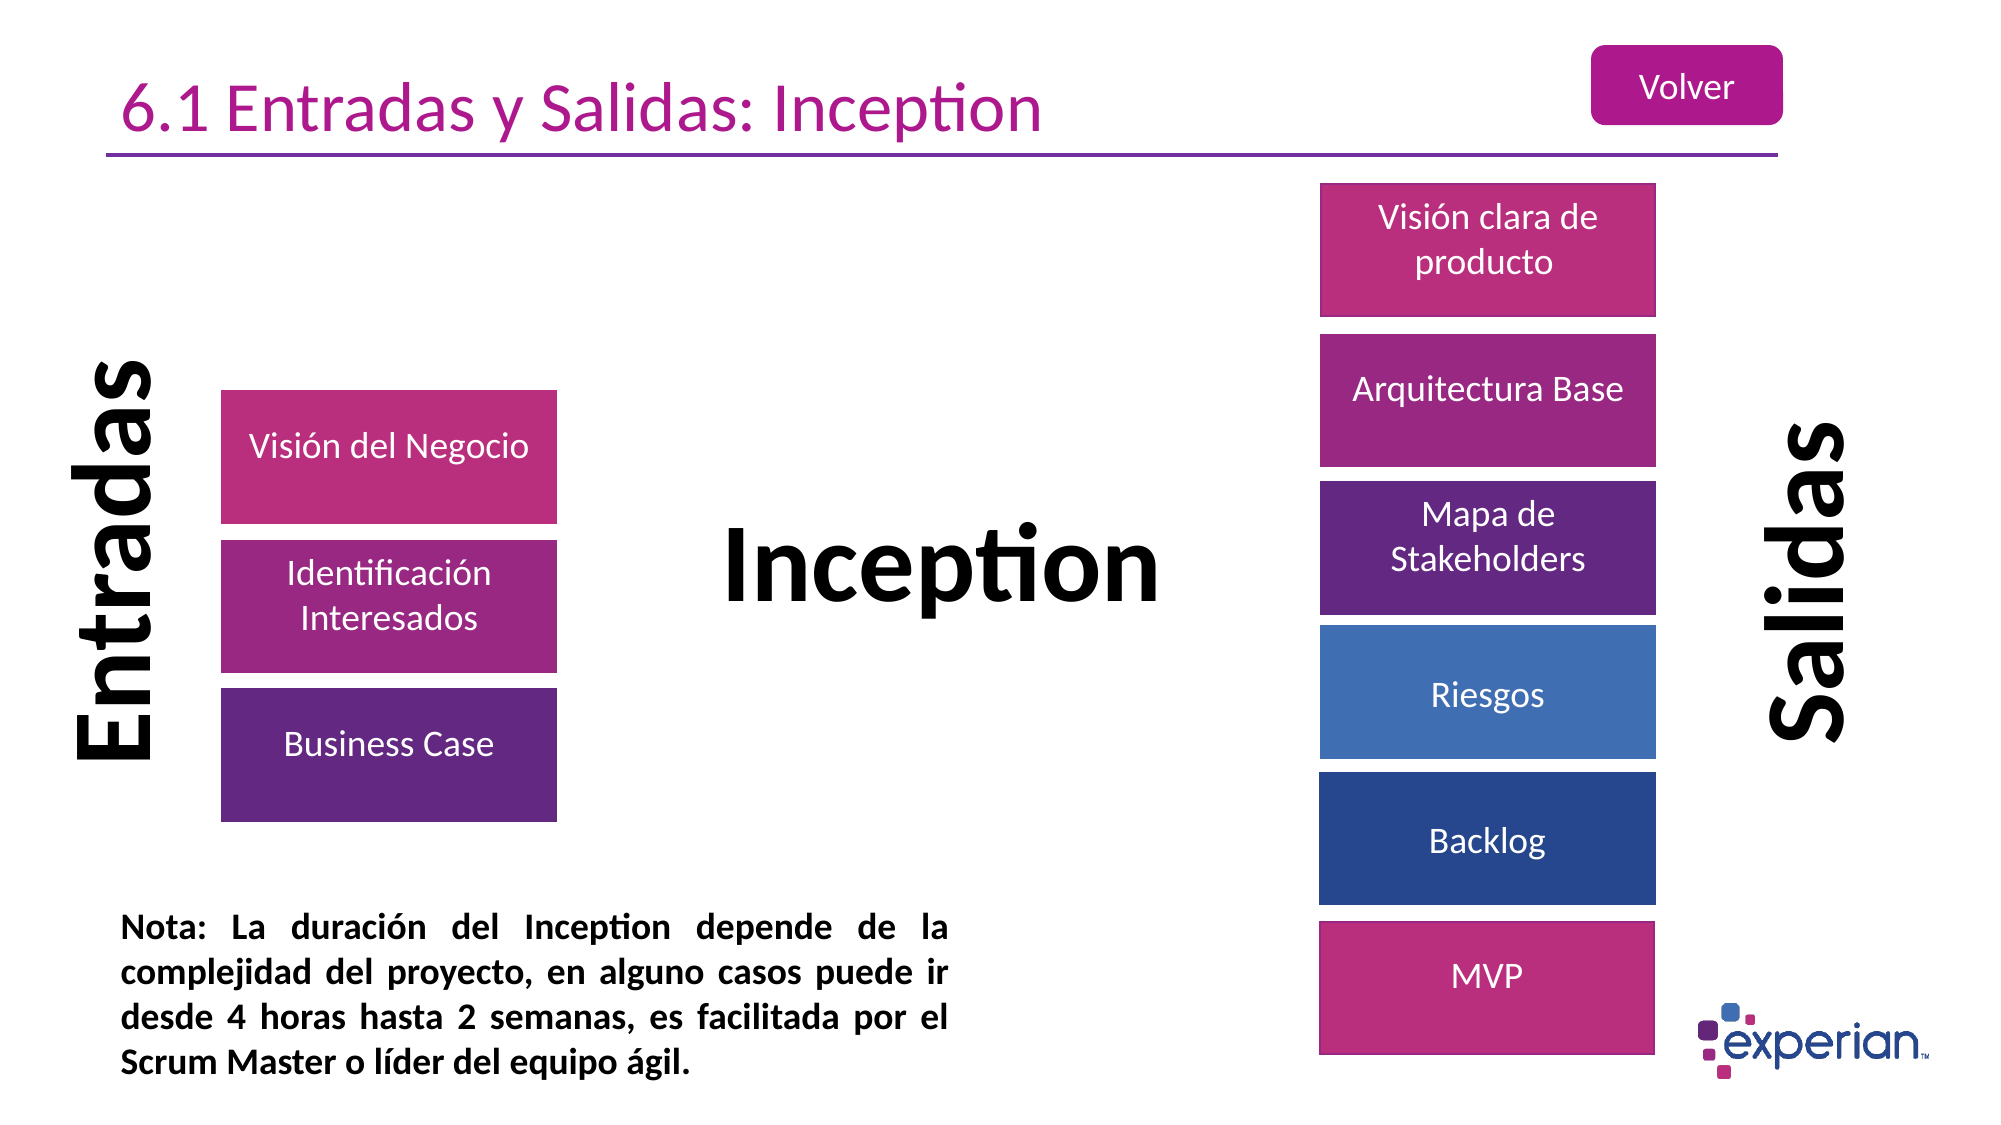

Volver
6.1 Entradas y Salidas: Inception
Visión clara de producto

Arquitectura Base

Visión del Negocio

Inception
Mapa de Stakeholders

Entradas
Salidas
Identificación Interesados

Riesgos
Business Case

Backlog
Nota: La duración del Inception depende de la complejidad del proyecto, en alguno casos puede ir desde 4 horas hasta 2 semanas, es facilitada por el Scrum Master o líder del equipo ágil.
MVP